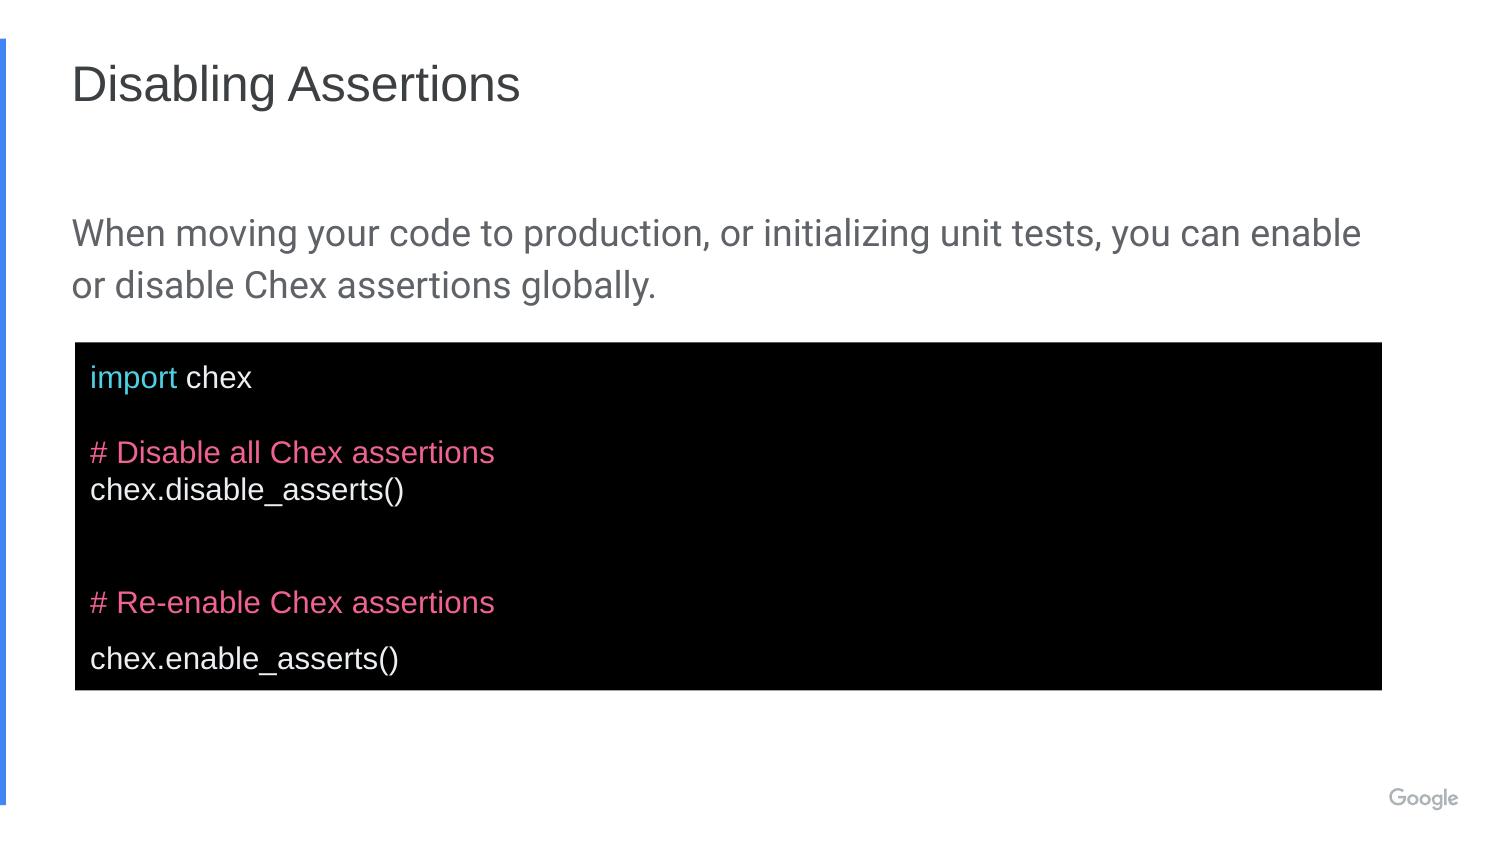

# Disabling Assertions
When moving your code to production, or initializing unit tests, you can enable or disable Chex assertions globally.
import chex

# Disable all Chex assertions
chex.disable_asserts()

# Re-enable Chex assertions
chex.enable_asserts()